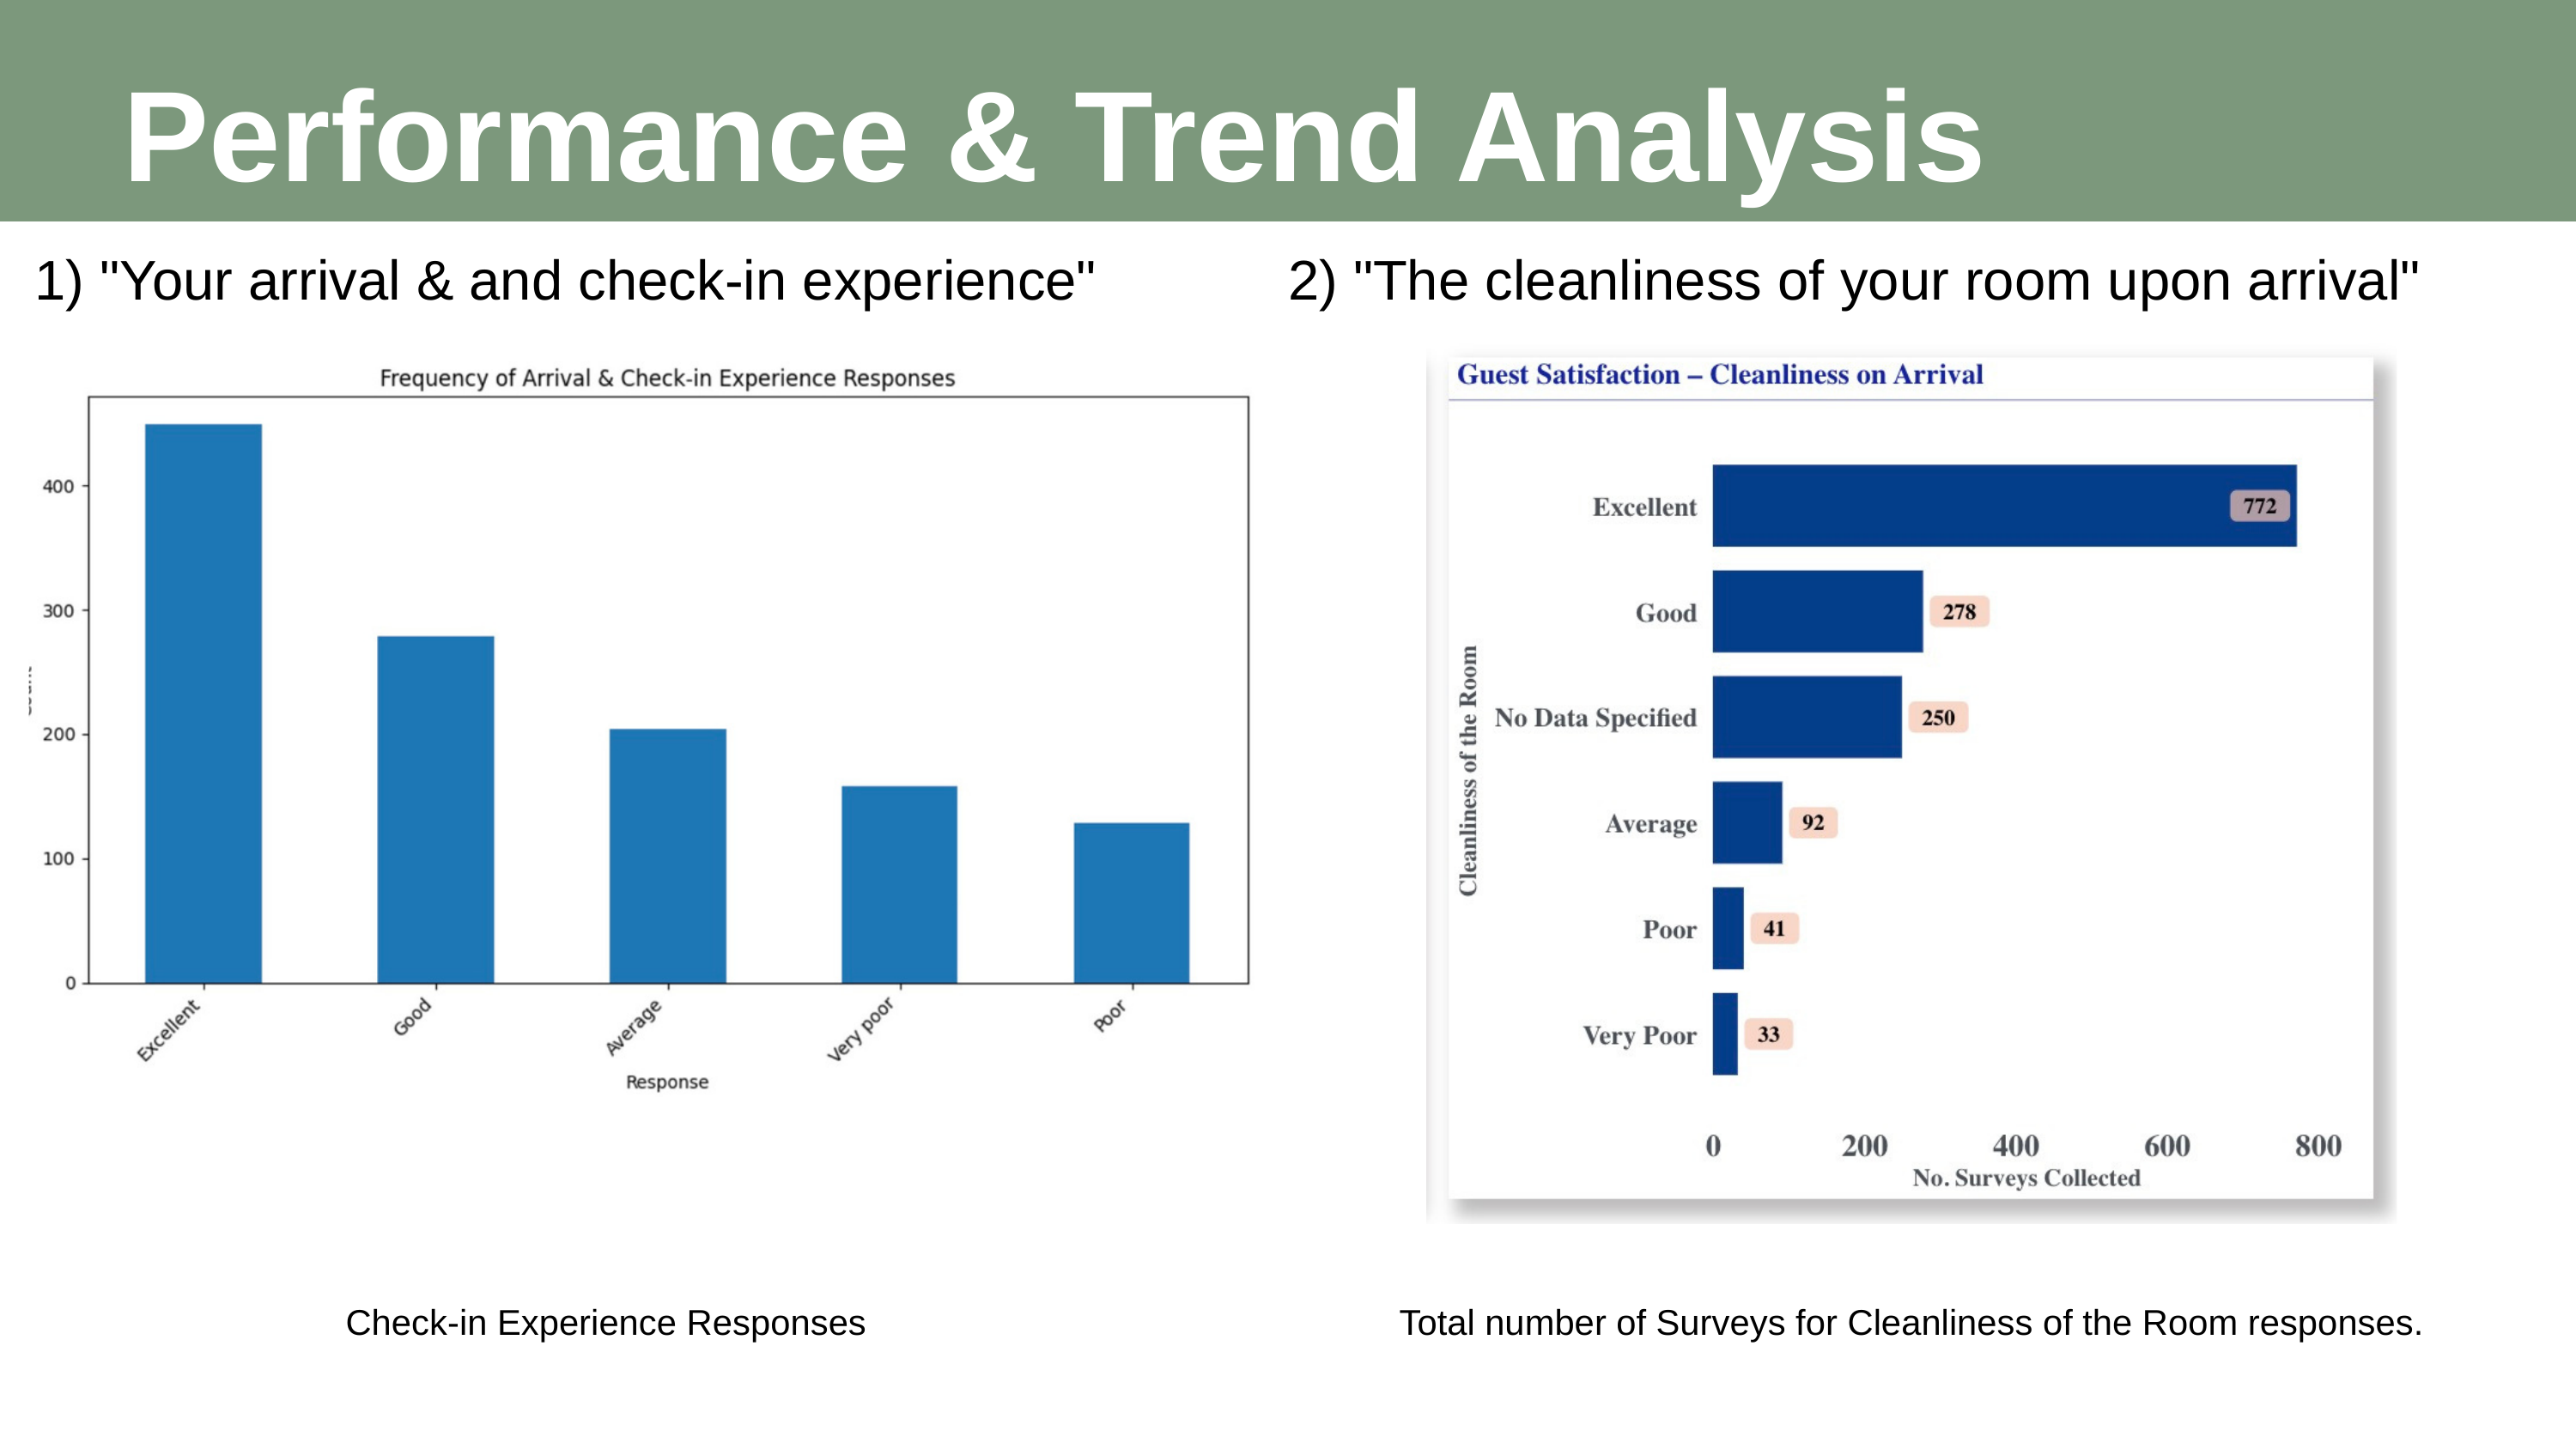

Performance & Trend Analysis
1) "Your arrival & and check-in experience"
2) "The cleanliness of your room upon arrival"

Check-in Experience Responses
Total number of Surveys for Cleanliness of the Room responses.